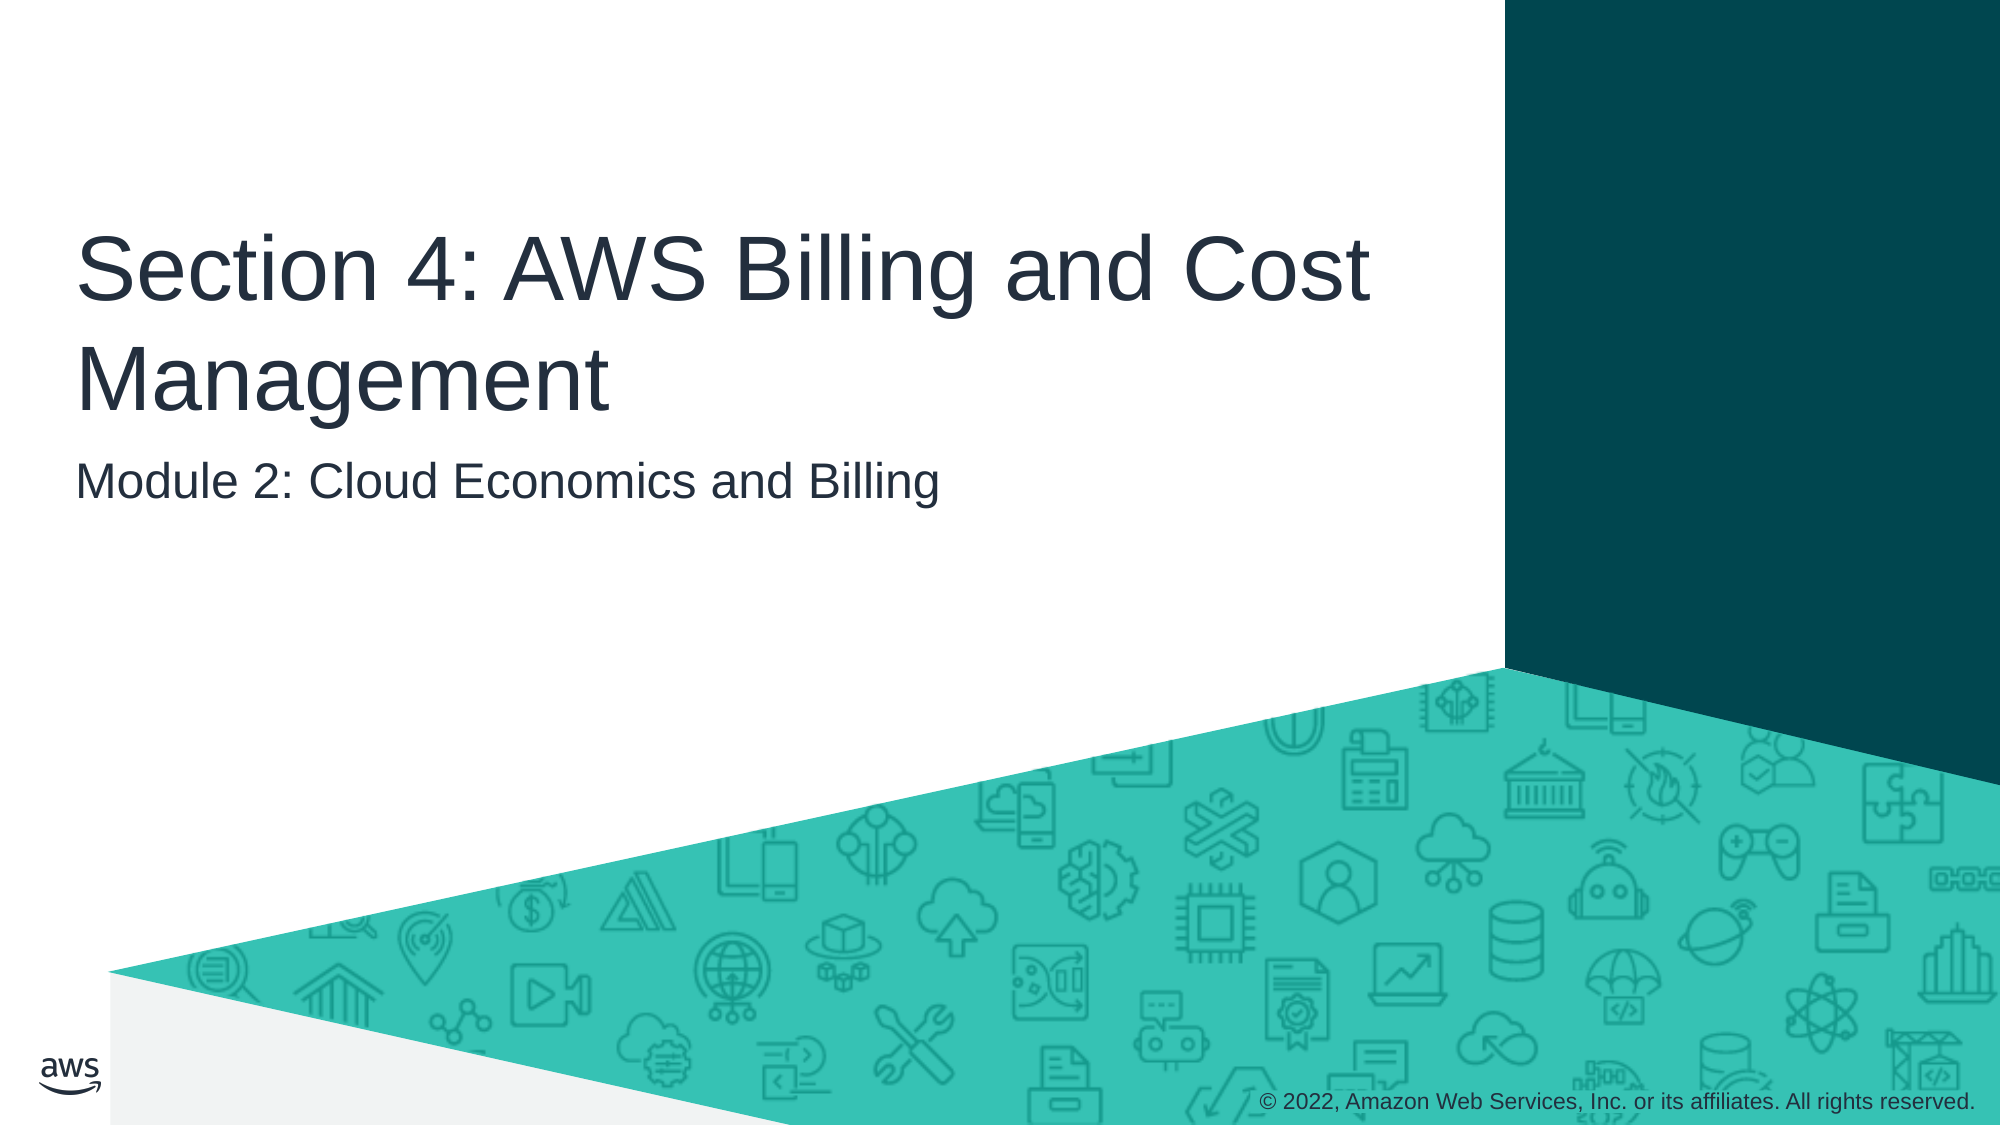

# Section 4: AWS Billing and Cost Management
Module 2: Cloud Economics and Billing